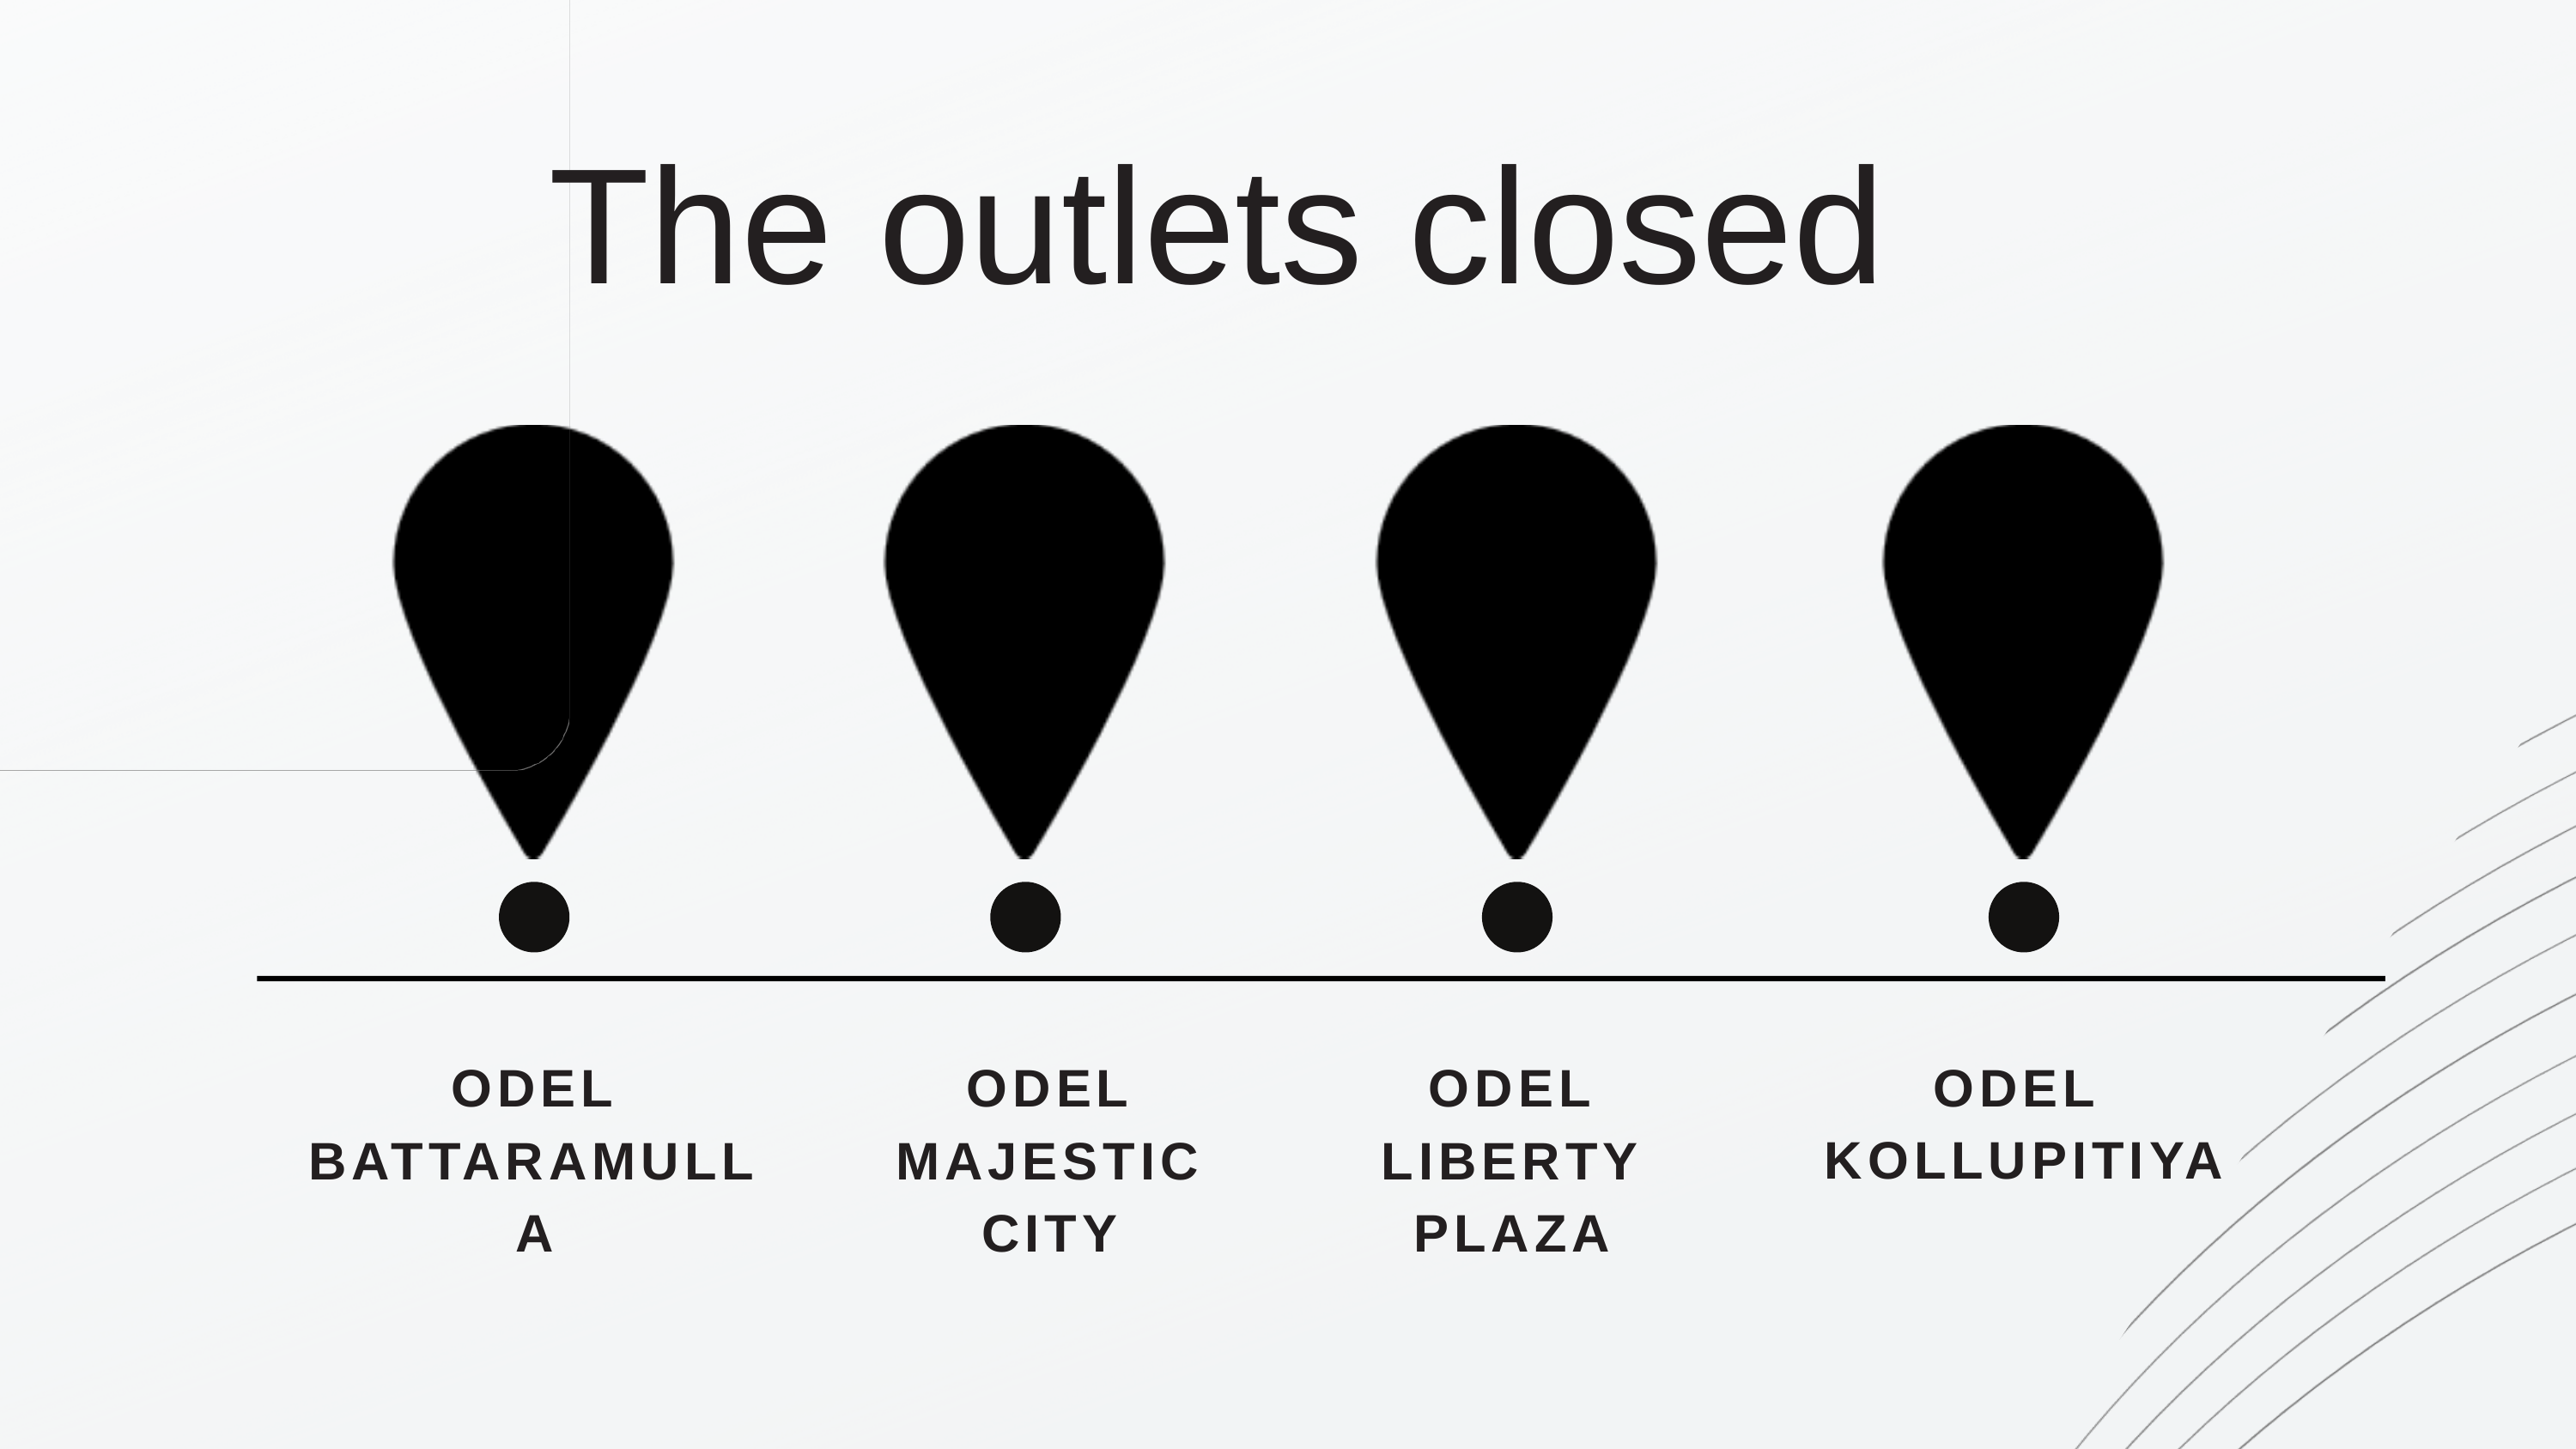

The outlets closed

ODEL BATTARAMULLA
ODEL MAJESTIC CITY
ODEL LIBERTY PLAZA
ODEL
KOLLUPITIYA